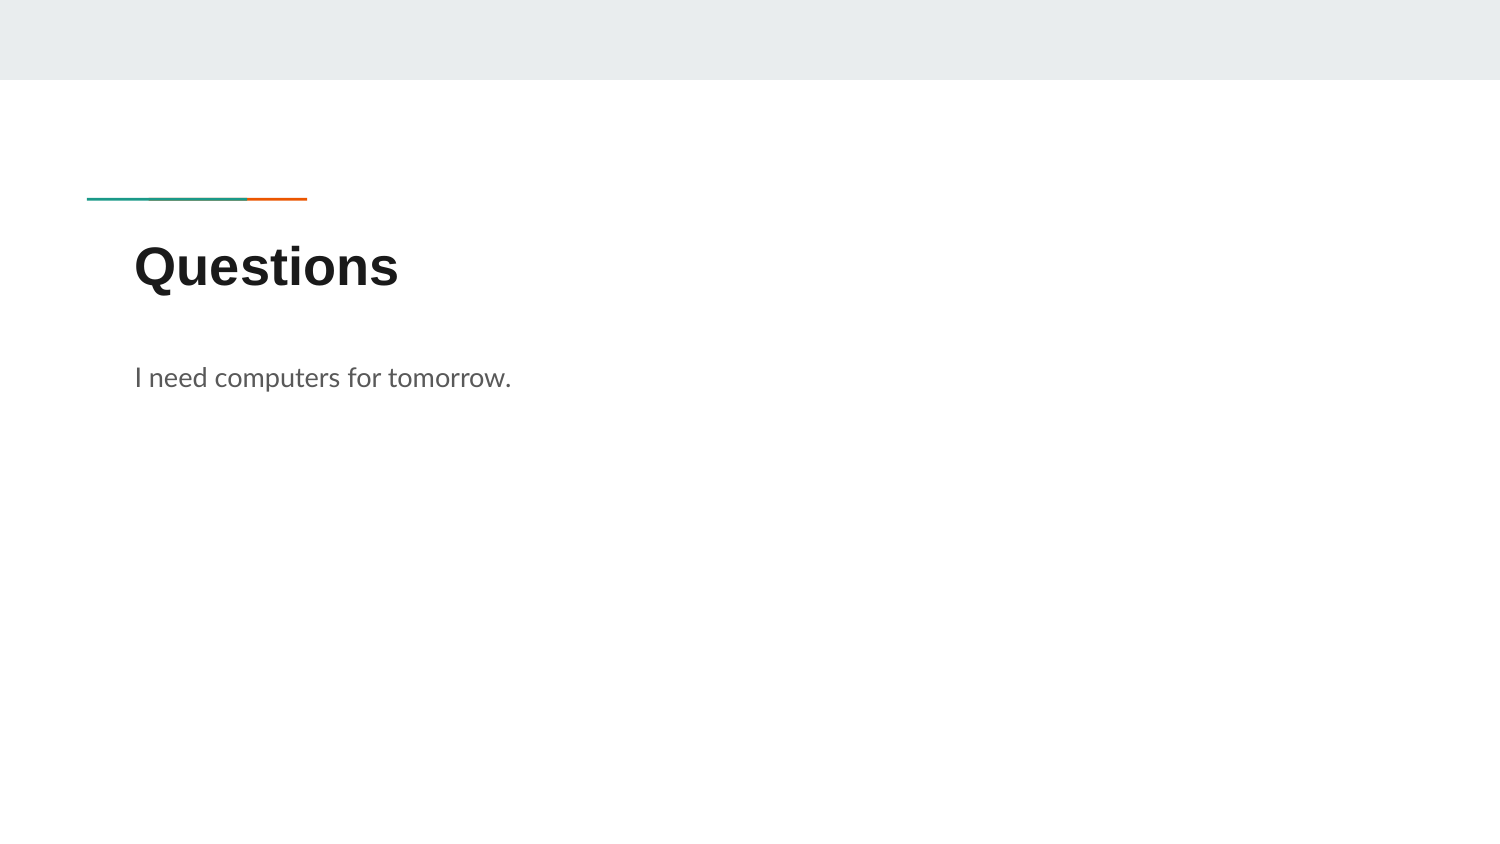

# Questions
I need computers for tomorrow.